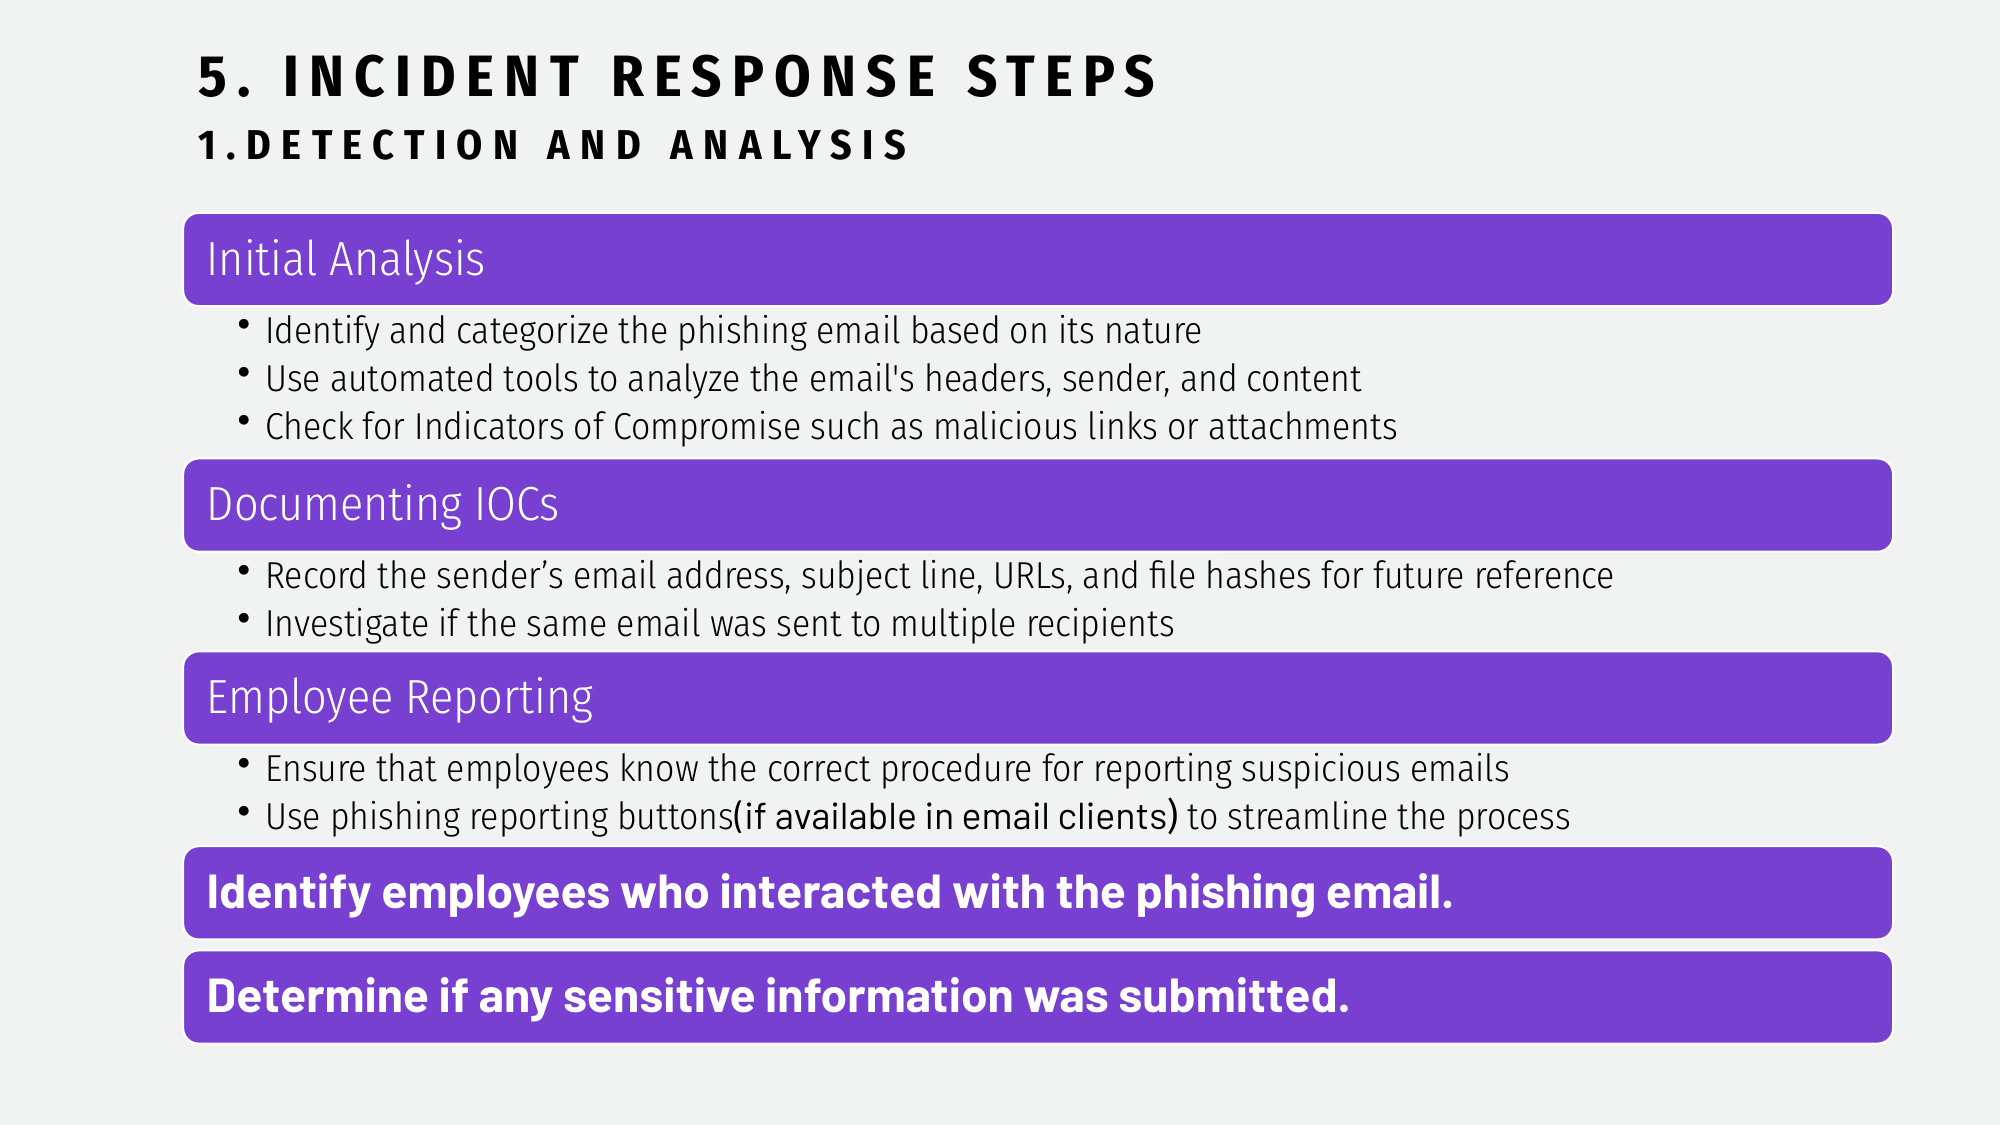

# 5. Incident Response Steps 1.Detection and analysis
Initial Analysis
Identify and categorize the phishing email based on its nature
Use automated tools to analyze the email's headers, sender, and content
Check for Indicators of Compromise such as malicious links or attachments
Documenting IOCs
Record the sender’s email address, subject line, URLs, and file hashes for future reference
Investigate if the same email was sent to multiple recipients
Employee Reporting
Ensure that employees know the correct procedure for reporting suspicious emails
Use phishing reporting buttons(if available in email clients) to streamline the process
Identify employees who interacted with the phishing email.
Determine if any sensitive information was submitted.